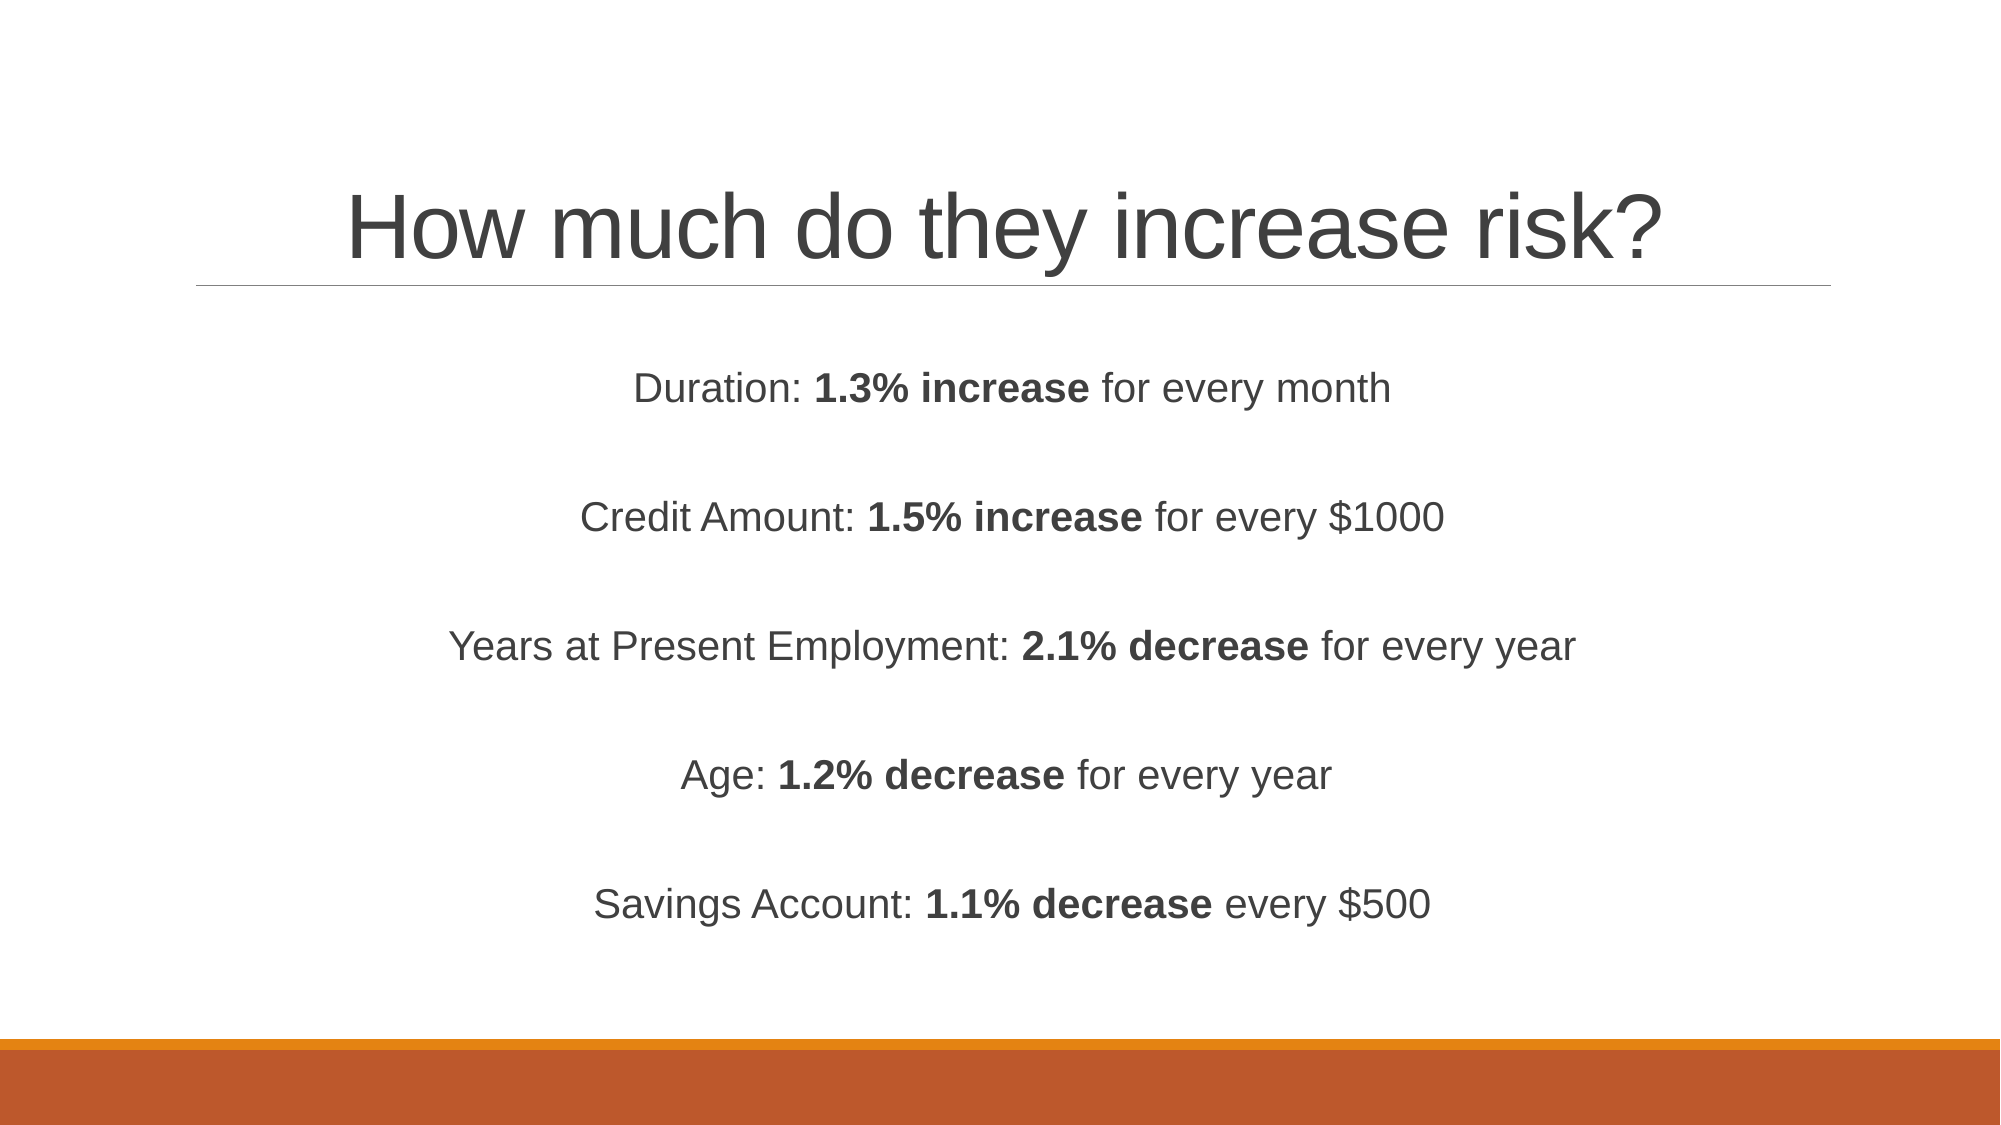

# How much do they increase risk?
Duration: 1.3% increase for every month
Credit Amount: 1.5% increase for every $1000
Years at Present Employment: 2.1% decrease for every year
Age: 1.2% decrease for every year
Savings Account: 1.1% decrease every $500